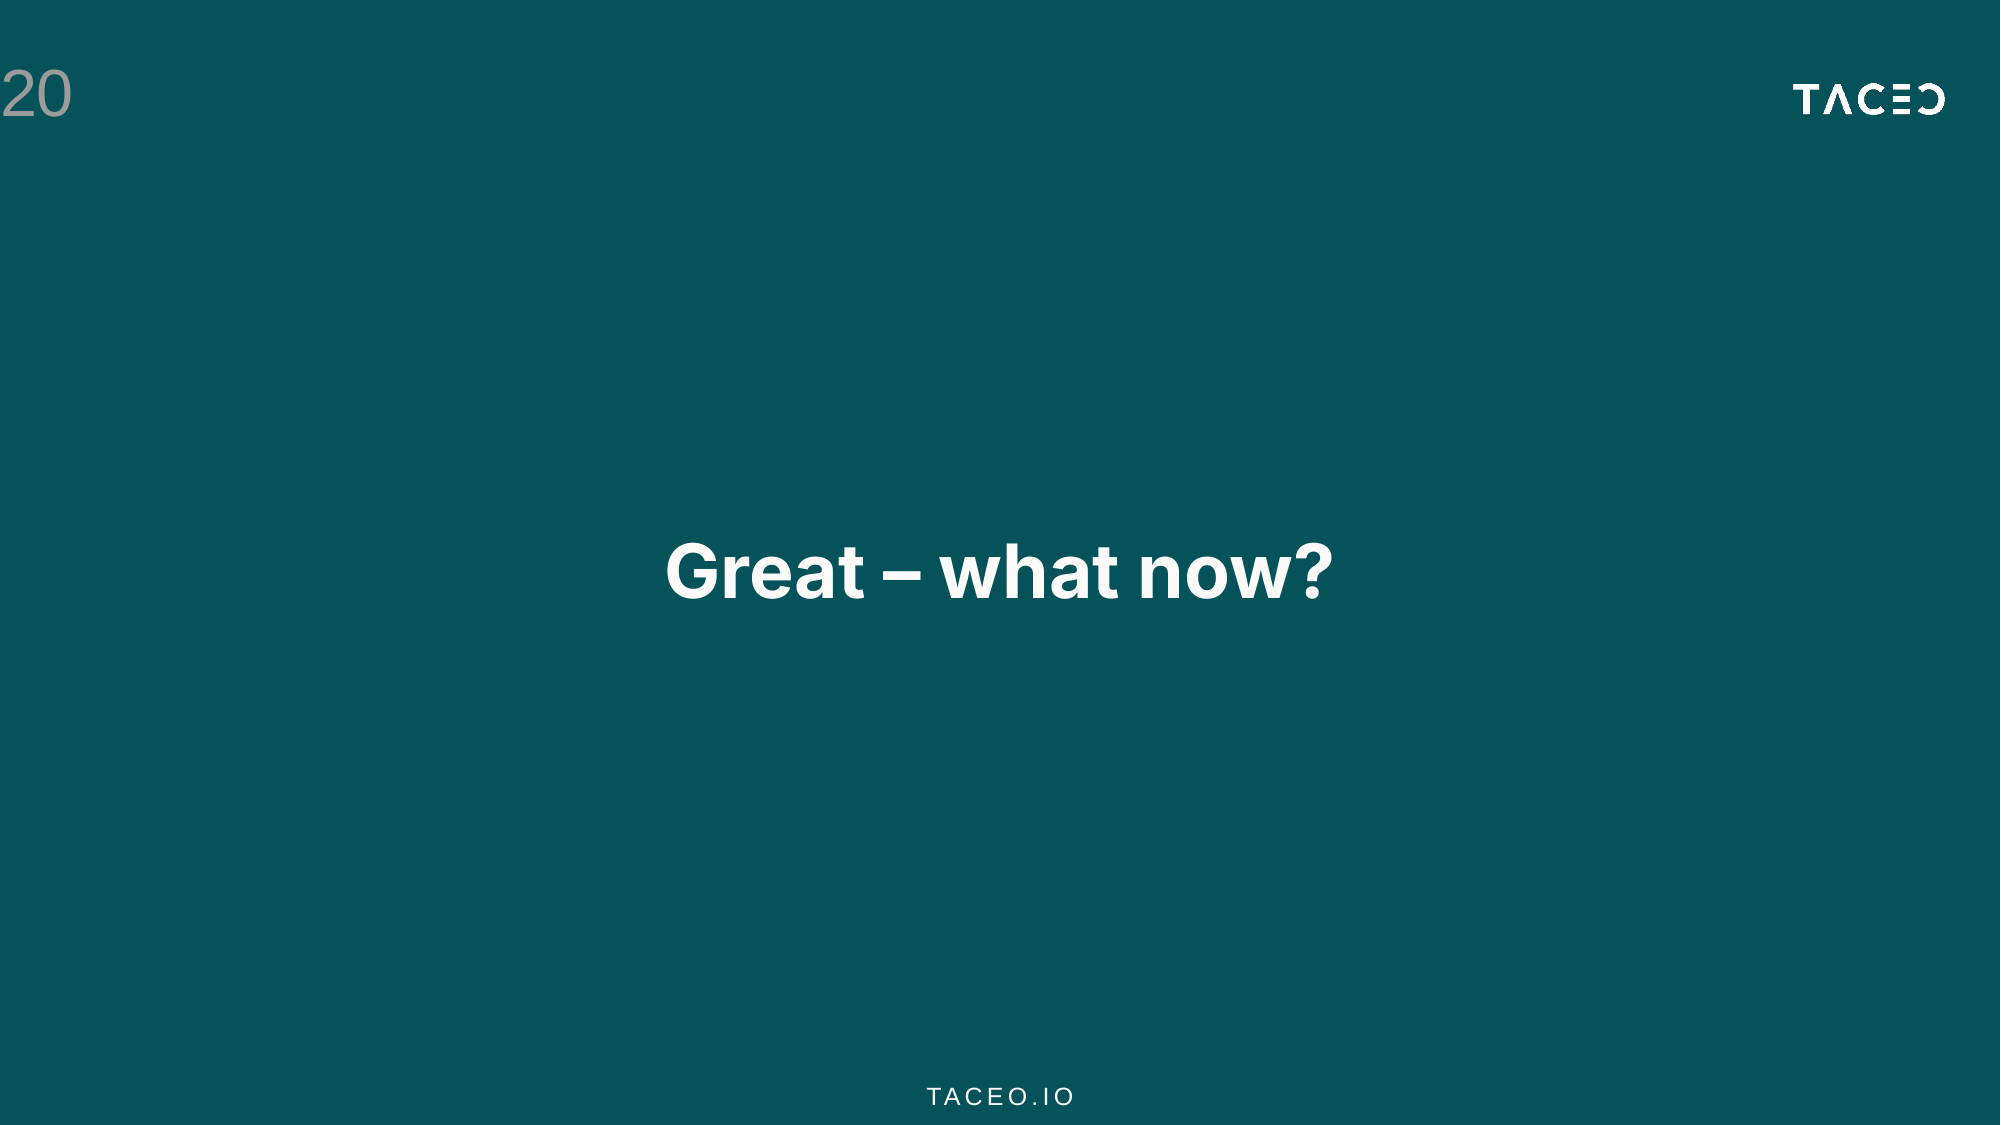

20
#

Great – what now?
TACEO.IO